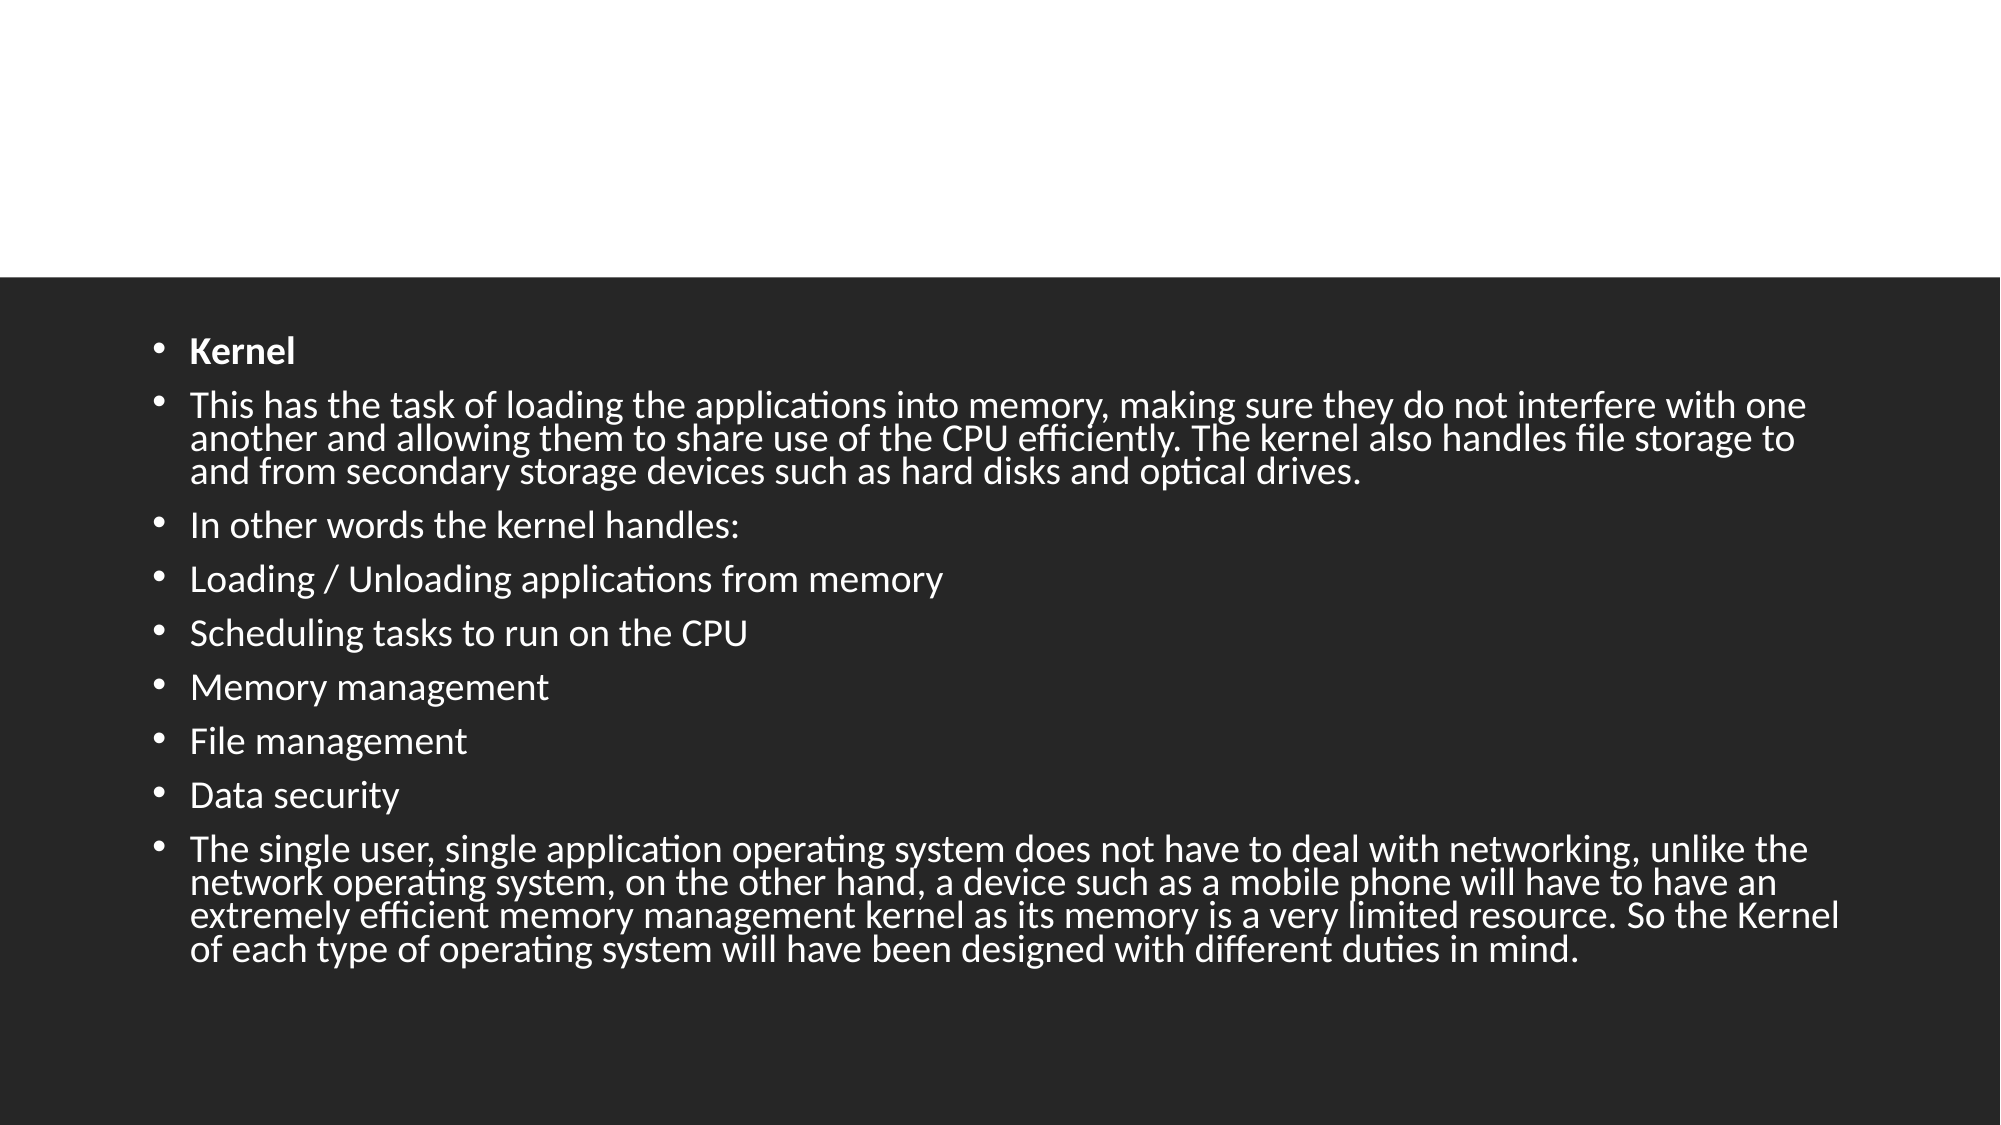

Kernel
This has the task of loading the applications into memory, making sure they do not interfere with one another and allowing them to share use of the CPU efficiently. The kernel also handles file storage to and from secondary storage devices such as hard disks and optical drives.
In other words the kernel handles:
Loading / Unloading applications from memory
Scheduling tasks to run on the CPU
Memory management
File management
Data security
The single user, single application operating system does not have to deal with networking, unlike the network operating system, on the other hand, a device such as a mobile phone will have to have an extremely efficient memory management kernel as its memory is a very limited resource. So the Kernel of each type of operating system will have been designed with different duties in mind.